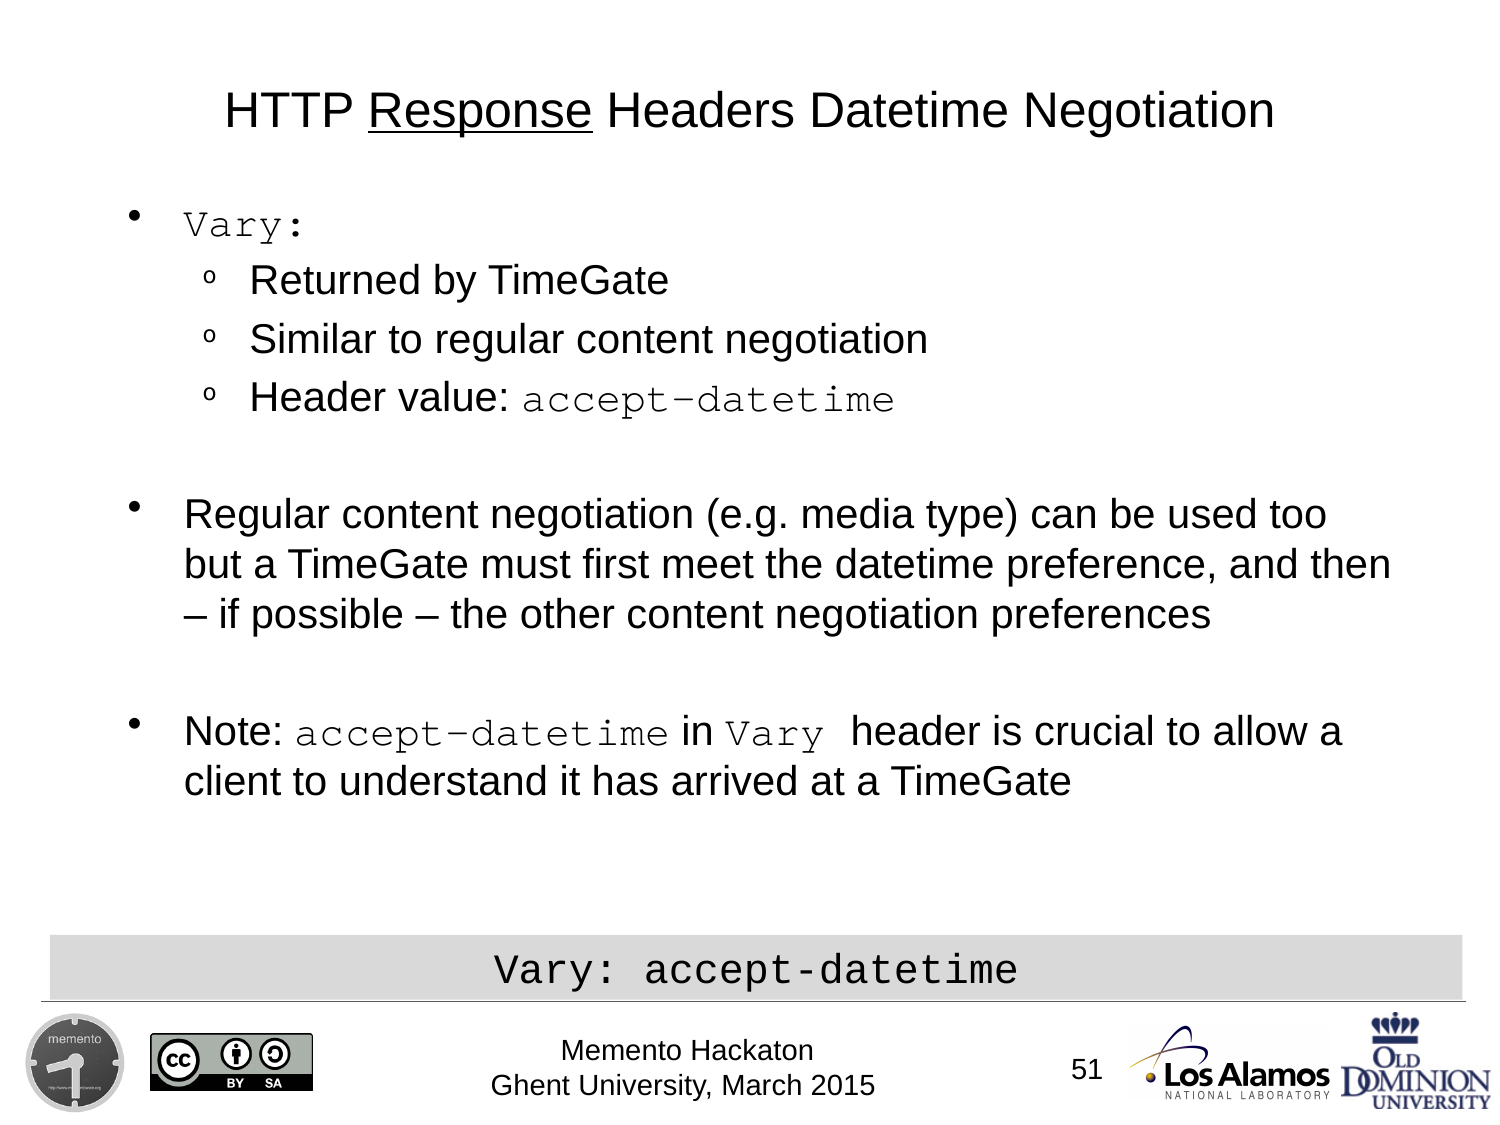

HTTP Response Headers Datetime Negotiation
Vary:
Returned by TimeGate
Similar to regular content negotiation
Header value: accept-datetime

Regular content negotiation (e.g. media type) can be used too but a TimeGate must first meet the datetime preference, and then – if possible – the other content negotiation preferences

Note: accept-datetime in Vary header is crucial to allow a client to understand it has arrived at a TimeGate

Vary: accept-datetime
51